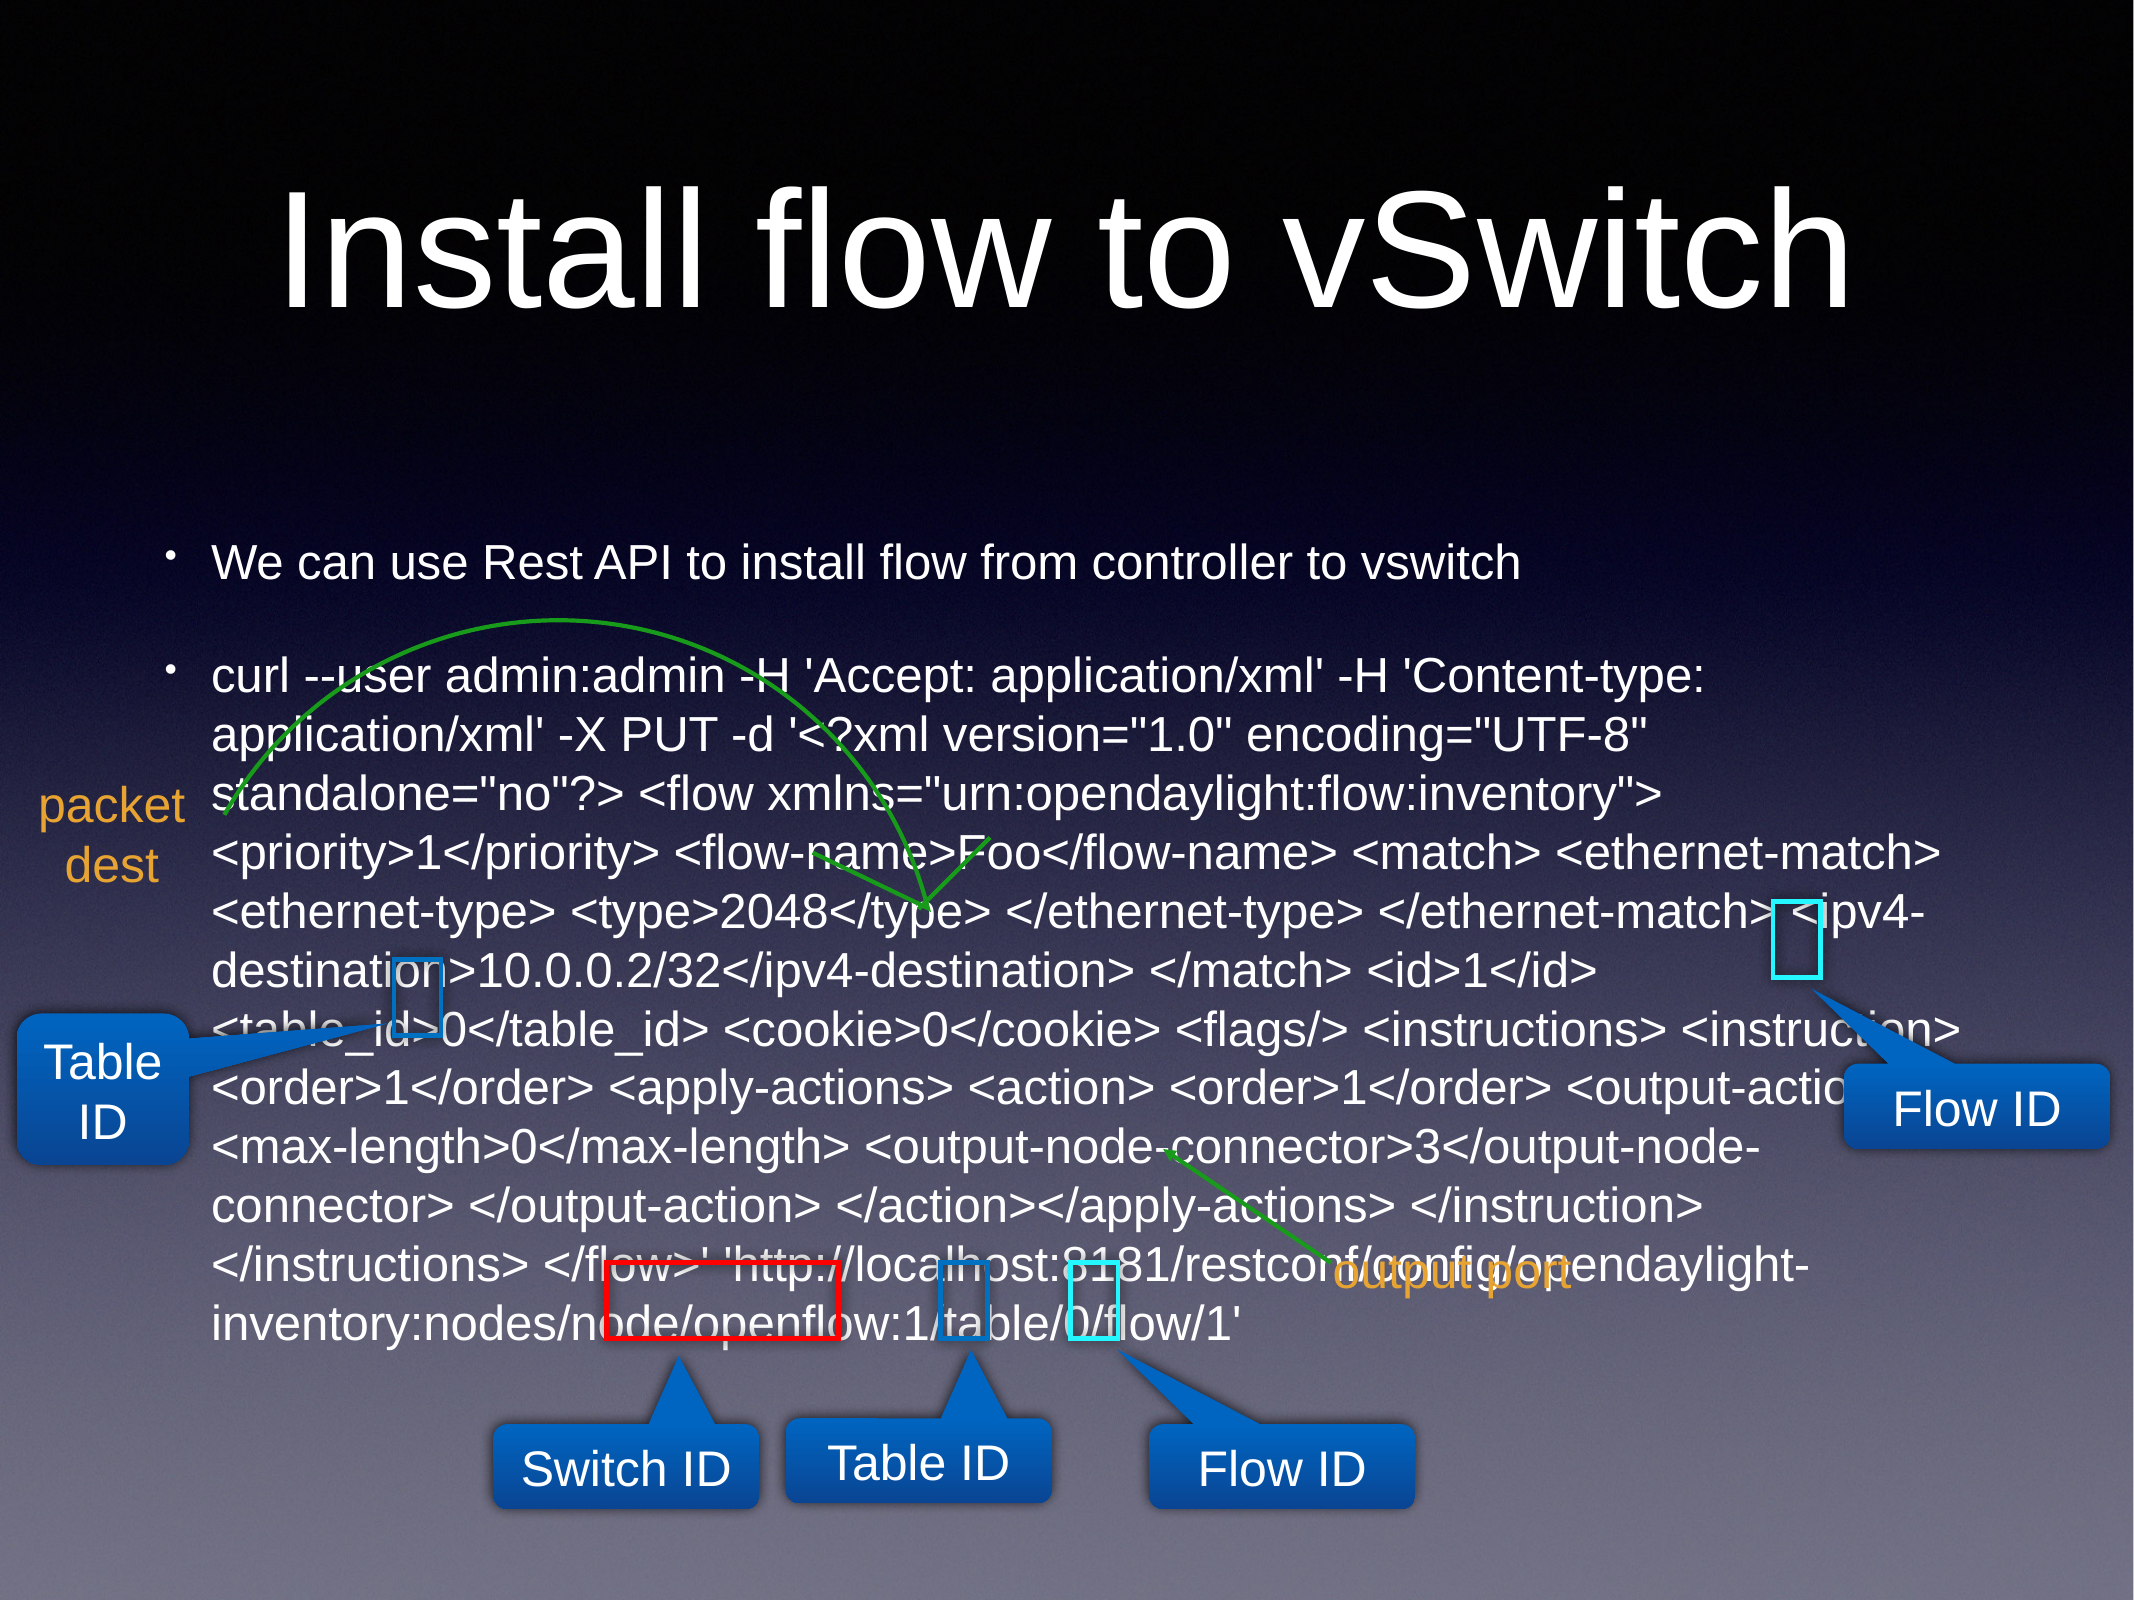

# Install flow to vSwitch
We can use Rest API to install flow from controller to vswitch
curl --user admin:admin -H 'Accept: application/xml' -H 'Content-type: application/xml' -X PUT -d '<?xml version="1.0" encoding="UTF-8" standalone="no"?> <flow xmlns="urn:opendaylight:flow:inventory"> <priority>1</priority> <flow-name>Foo</flow-name> <match> <ethernet-match> <ethernet-type> <type>2048</type> </ethernet-type> </ethernet-match> <ipv4-destination>10.0.0.2/32</ipv4-destination> </match> <id>1</id> <table_id>0</table_id> <cookie>0</cookie> <flags/> <instructions> <instruction> <order>1</order> <apply-actions> <action> <order>1</order> <output-action> <max-length>0</max-length> <output-node-connector>3</output-node-connector> </output-action> </action></apply-actions> </instruction> </instructions> </flow>' 'http://localhost:8181/restconf/config/opendaylight-inventory:nodes/node/openflow:1/table/0/flow/1'

packet dest

Table ID
Flow ID

output port

Table ID
Switch ID
Flow ID